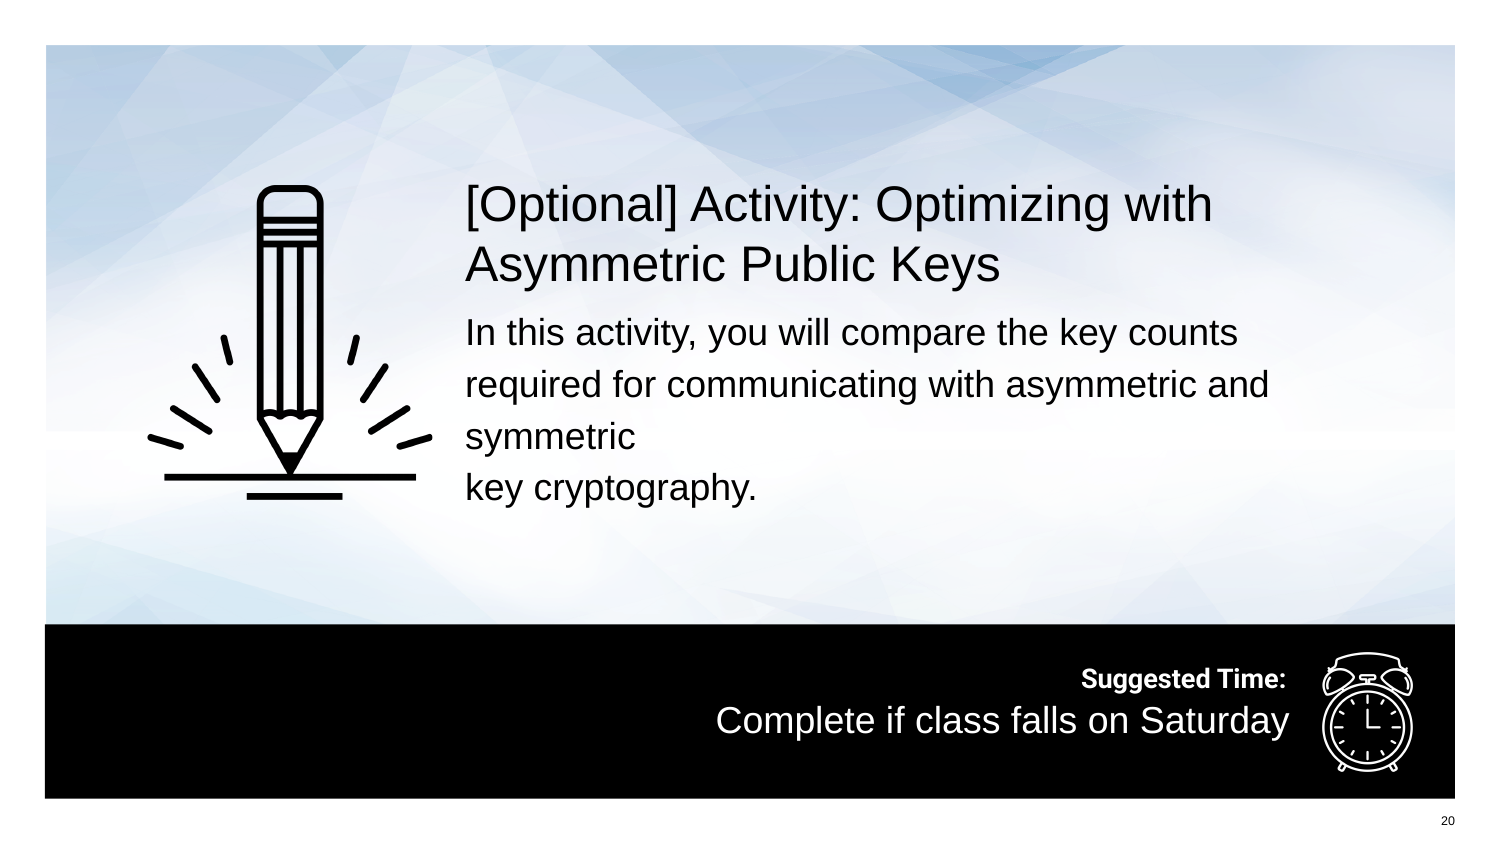

[Optional] Activity: Optimizing with Asymmetric Public Keys
In this activity, you will compare the key counts required for communicating with asymmetric and symmetric
key cryptography.

# Complete if class falls on Saturday

20